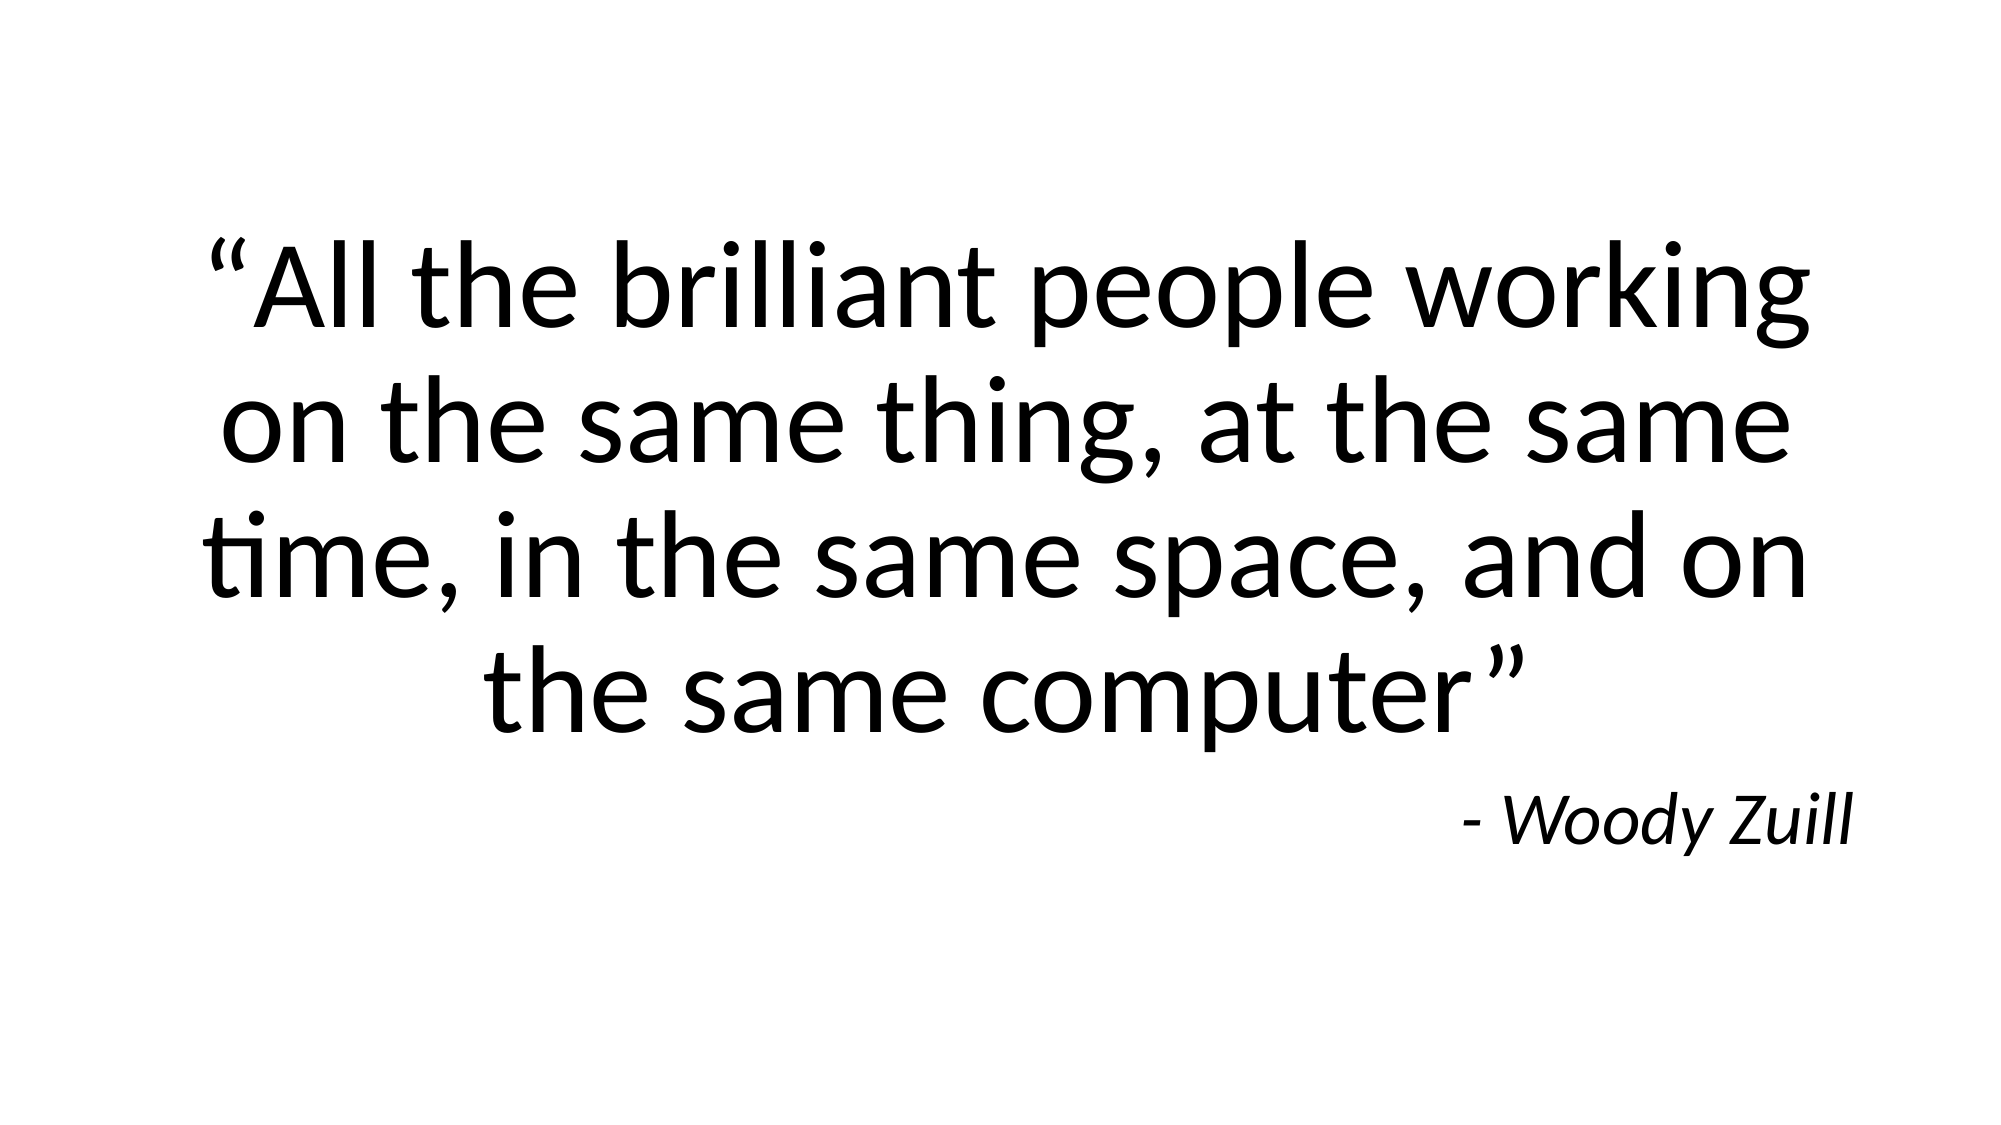

“All the brilliant people working on the same thing, at the same time, in the same space, and on the same computer”
- Woody Zuill